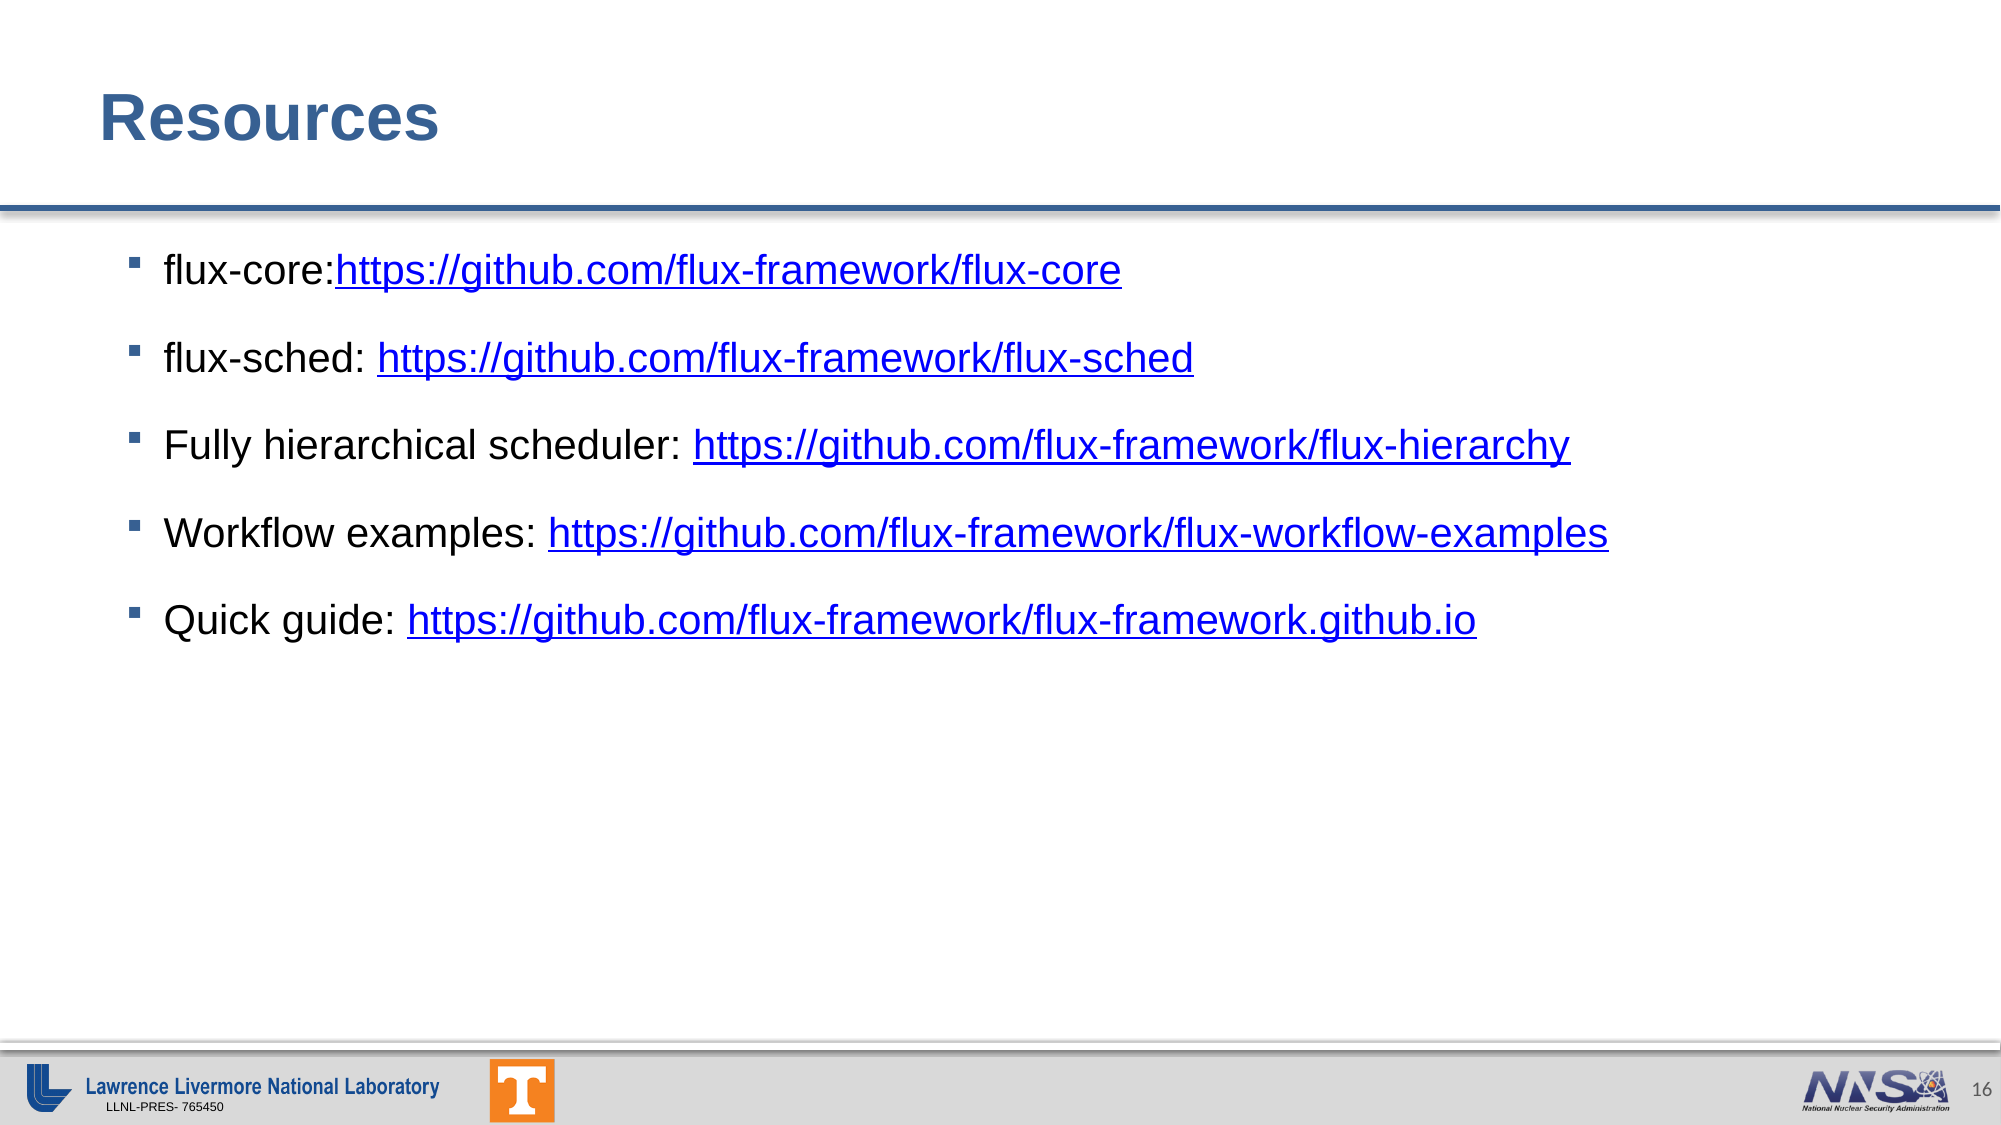

# Resources
flux-core:https://github.com/flux-framework/flux-core
flux-sched: https://github.com/flux-framework/flux-sched
Fully hierarchical scheduler: https://github.com/flux-framework/flux-hierarchy
Workflow examples: https://github.com/flux-framework/flux-workflow-examples
Quick guide: https://github.com/flux-framework/flux-framework.github.io